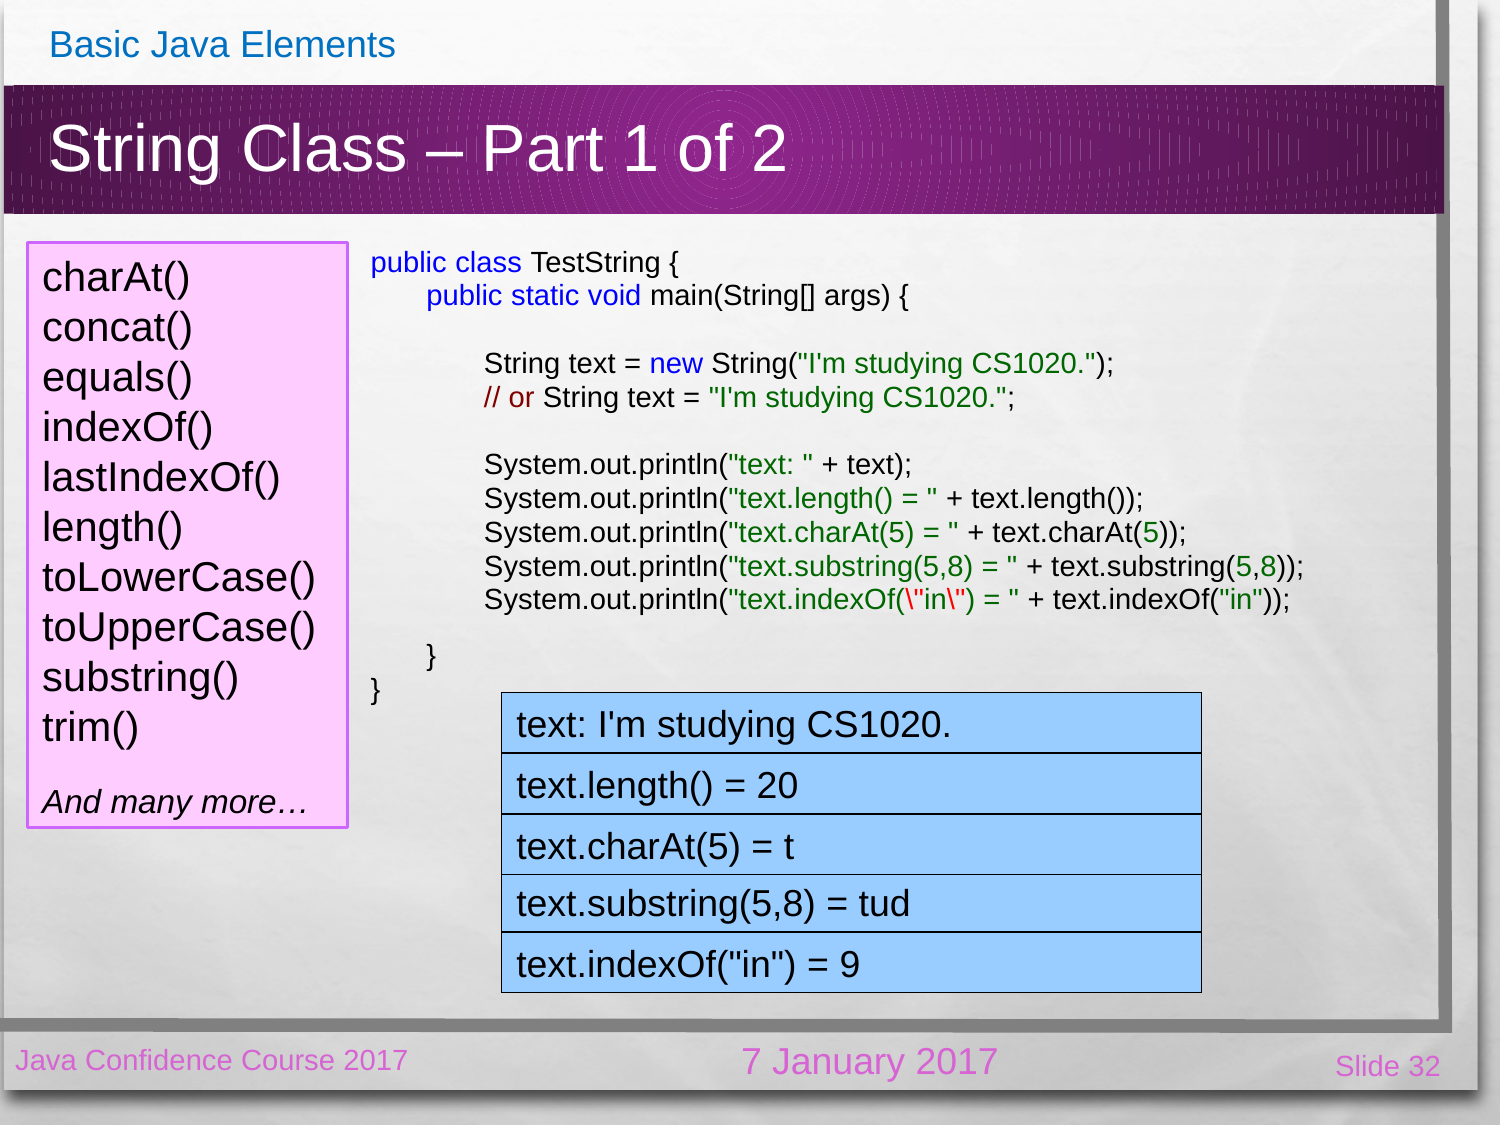

# String Class – Part 1 of 2
charAt()
concat()
equals()
indexOf()
lastIndexOf()
length()
toLowerCase()
toUpperCase()
substring()
trim()

And many more…
public class TestString {
	public static void main(String[] args) {

		String text = new String("I'm studying CS1020.");
		// or String text = "I'm studying CS1020.";

		System.out.println("text: " + text);
		System.out.println("text.length() = " + text.length());
		System.out.println("text.charAt(5) = " + text.charAt(5));
		System.out.println("text.substring(5,8) = " + text.substring(5,8));
		System.out.println("text.indexOf(\"in\") = " + text.indexOf("in"));

	}
}
text: I'm studying CS1020.
text.length() = 20
text.charAt(5) = t
text.substring(5,8) = tud
text.indexOf("in") = 9
7 January 2017
Java Confidence Course 2017
Slide 32